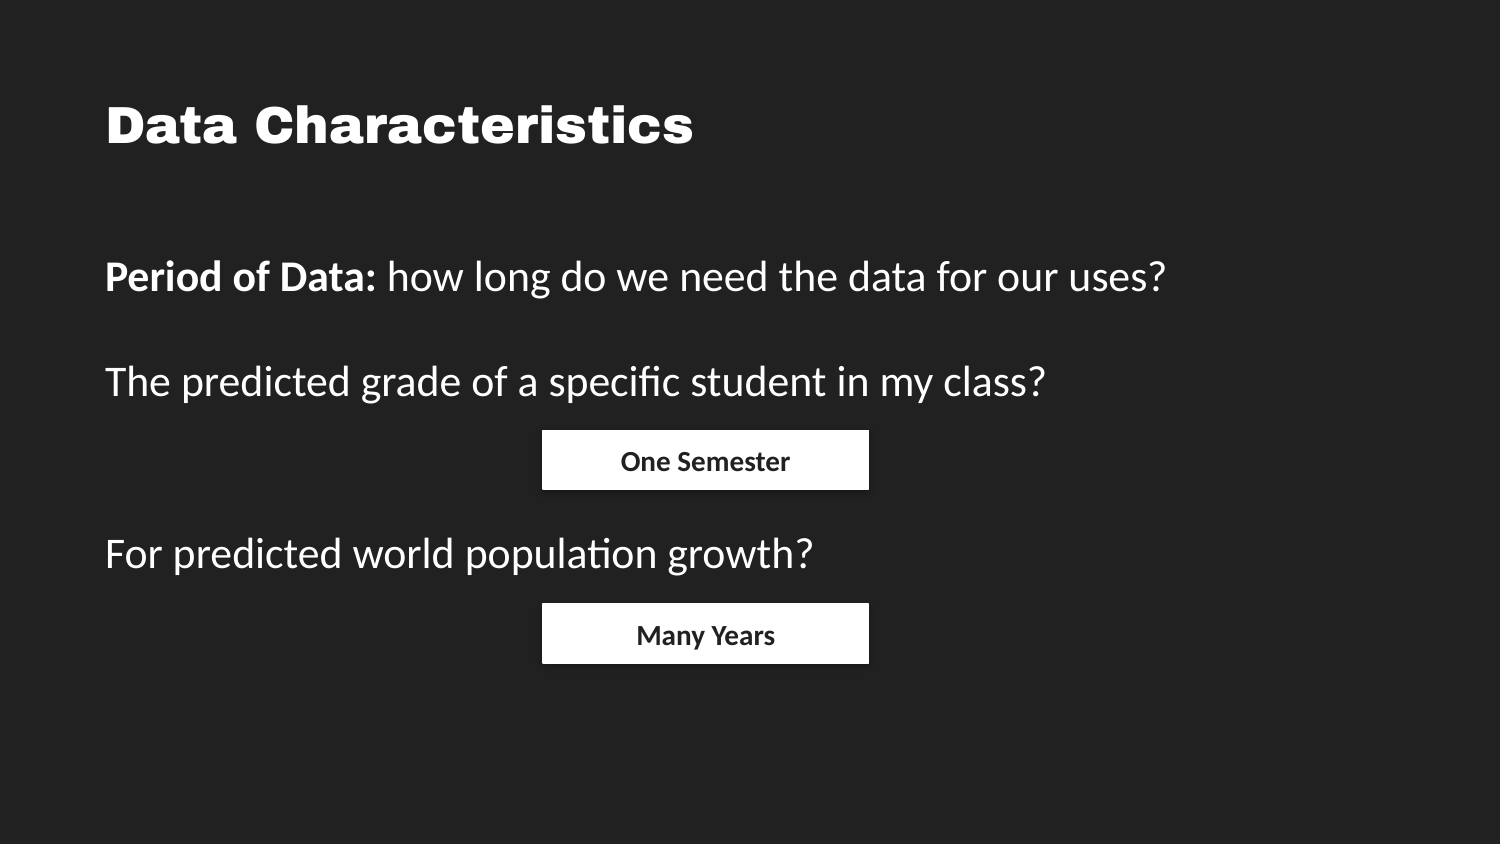

Data Characteristics
Period of Data: how long do we need the data for our uses?

The predicted grade of a specific student in my class?

For predicted world population growth?

One Semester
Many Years